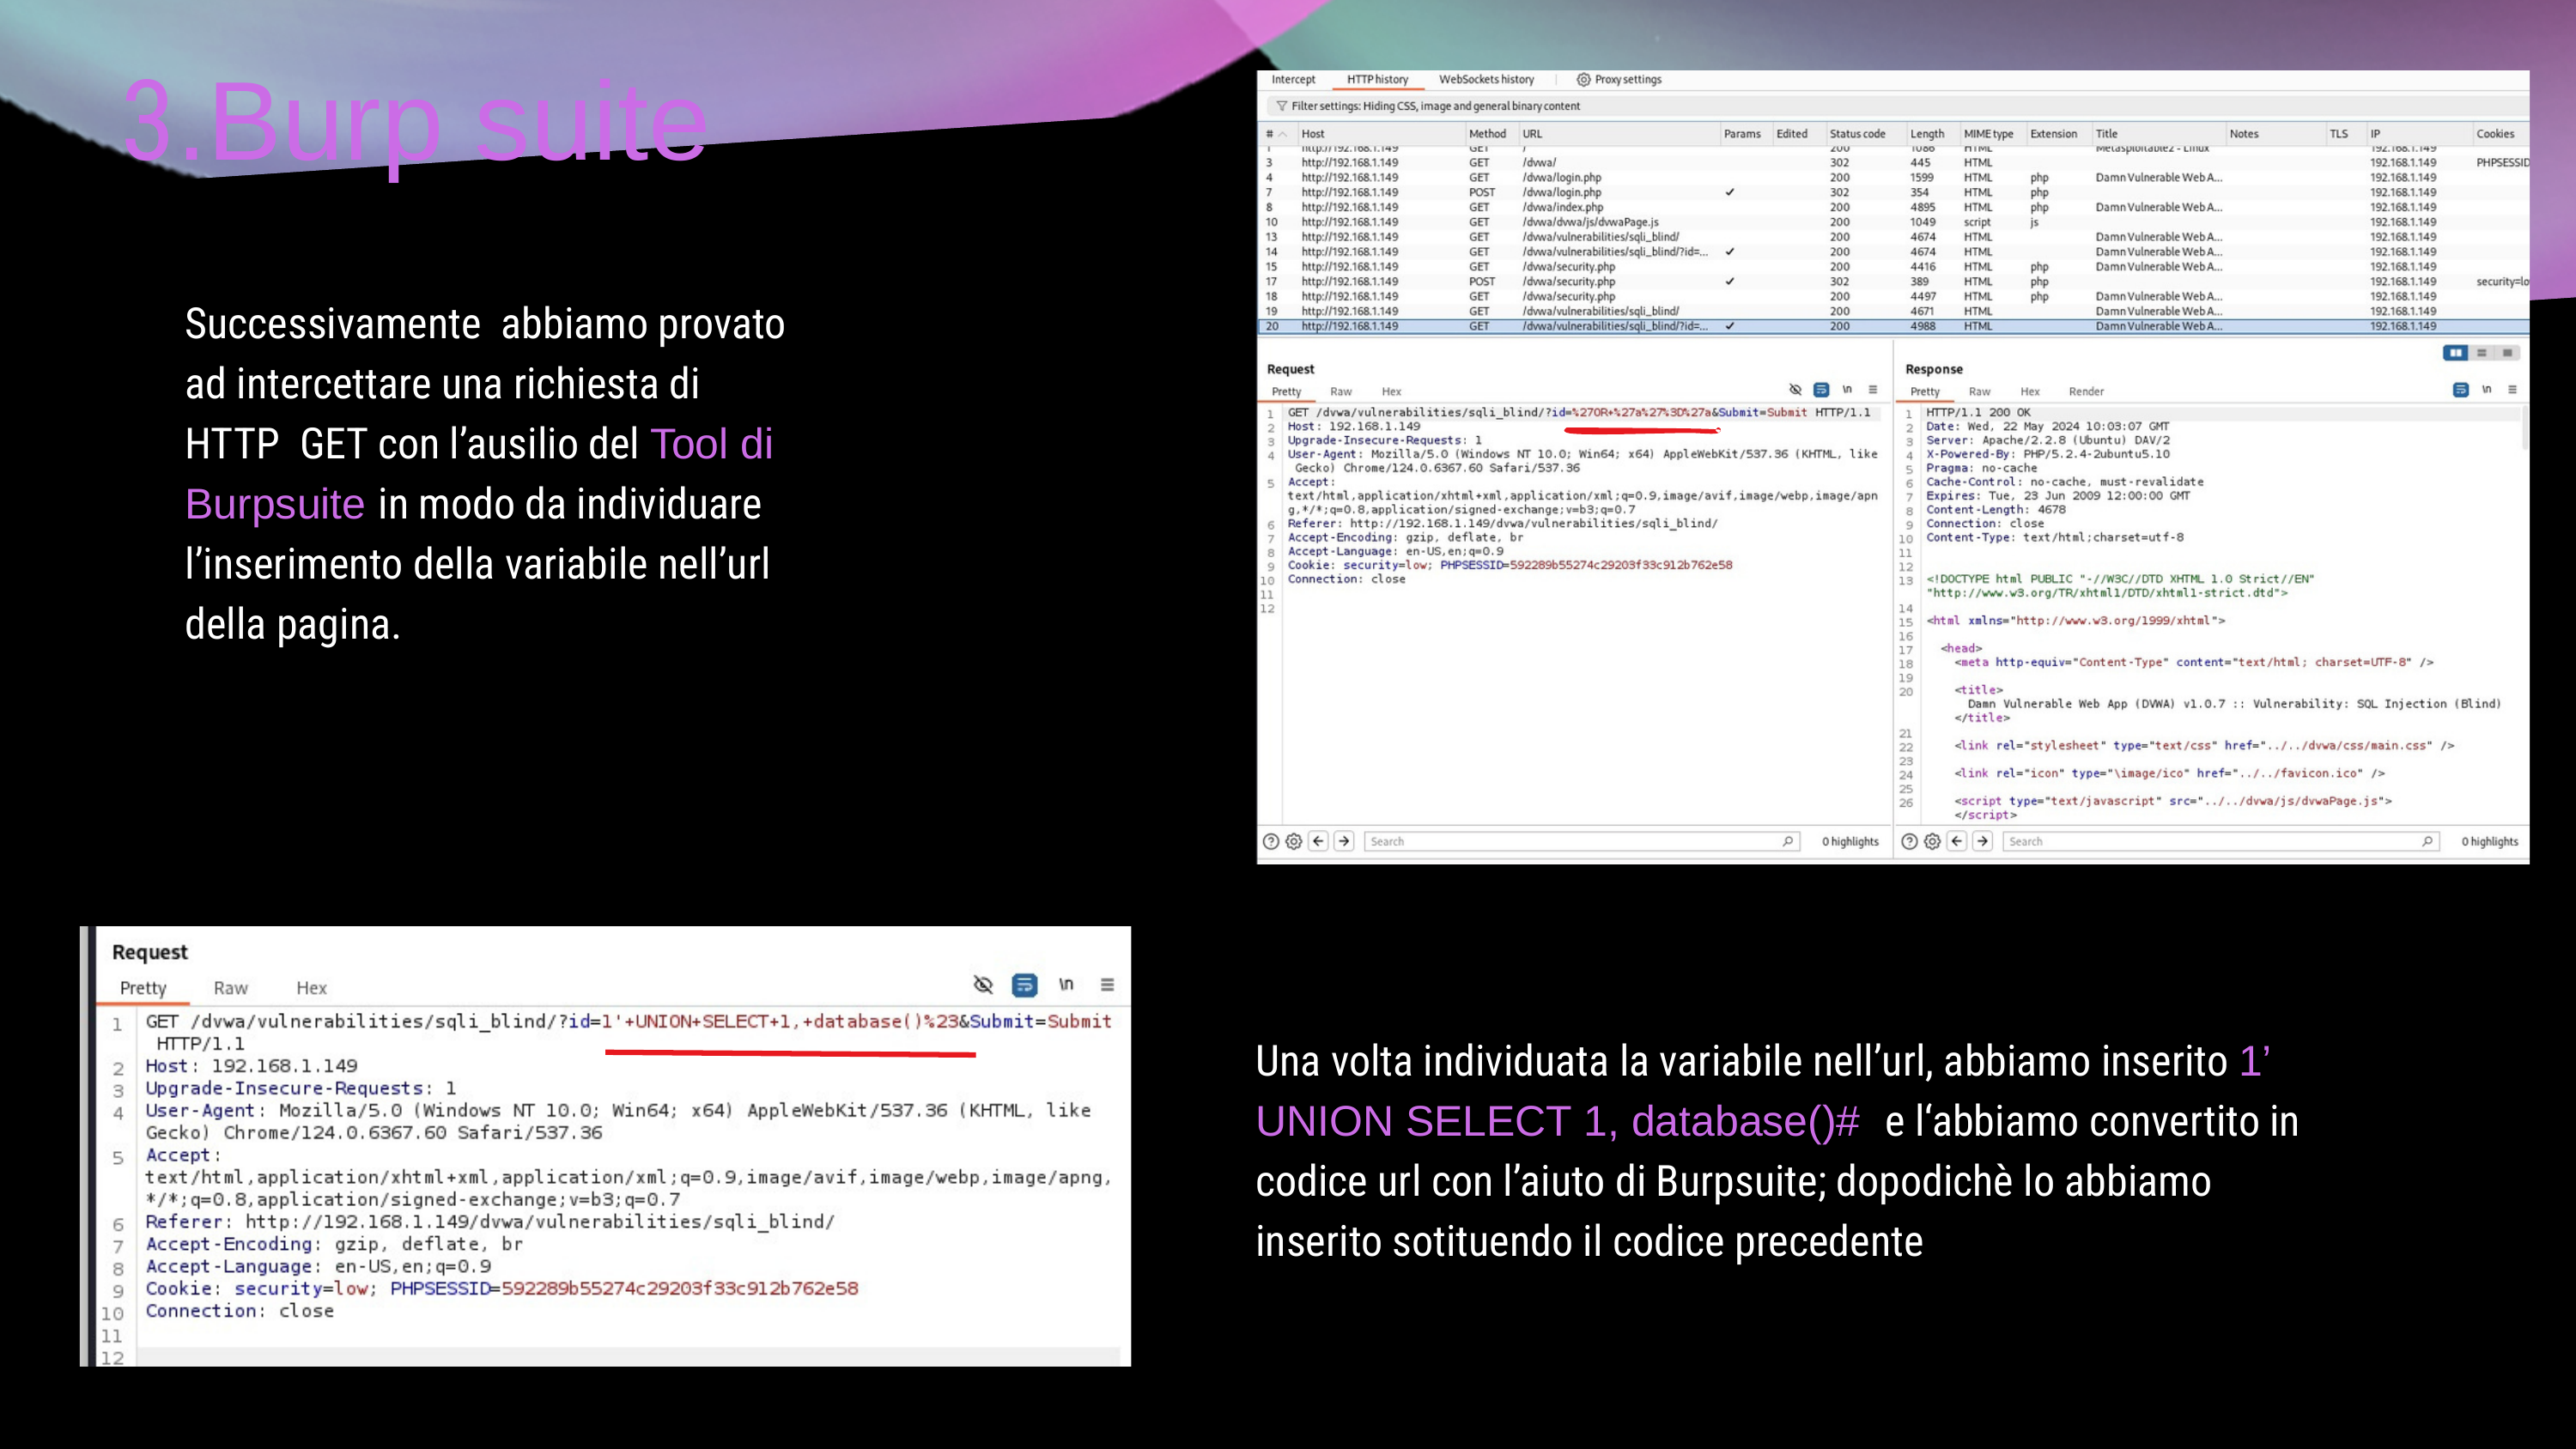

3.Burp suite

Successivamente  abbiamo provato ad intercettare una richiesta di HTTP  GET con l’ausilio del Tool di Burpsuite in modo da individuare l’inserimento della variabile nell’url della pagina.

Una volta individuata la variabile nell’url, abbiamo inserito 1’ UNION SELECT 1, database()#  e l‘abbiamo convertito in codice url con l’aiuto di Burpsuite; dopodichè lo abbiamo inserito sotituendo il codice precedente